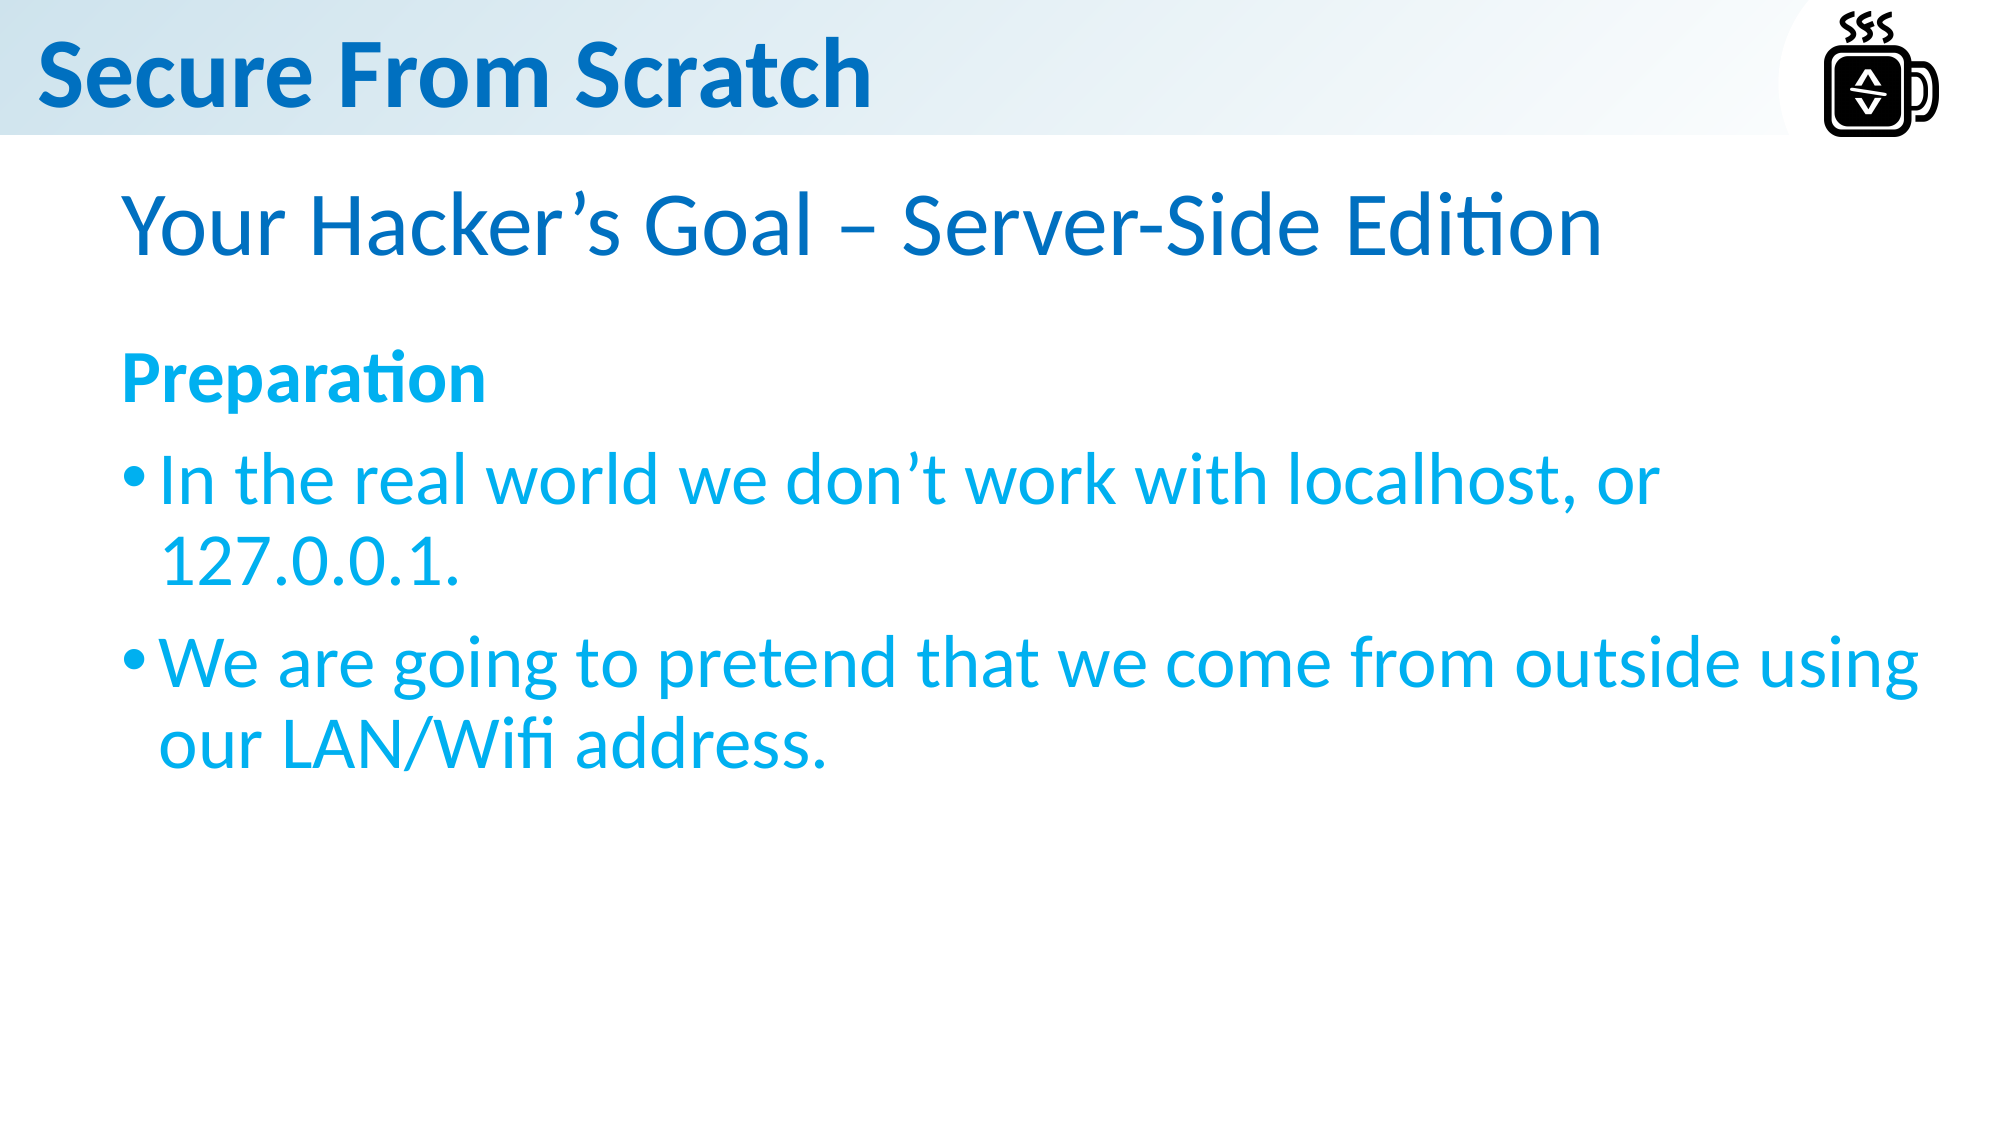

# Your Hacker’s Goal – Server-Side Edition
Preparation
In the real world we don’t work with localhost, or 127.0.0.1.
We are going to pretend that we come from outside using our LAN/Wifi address.